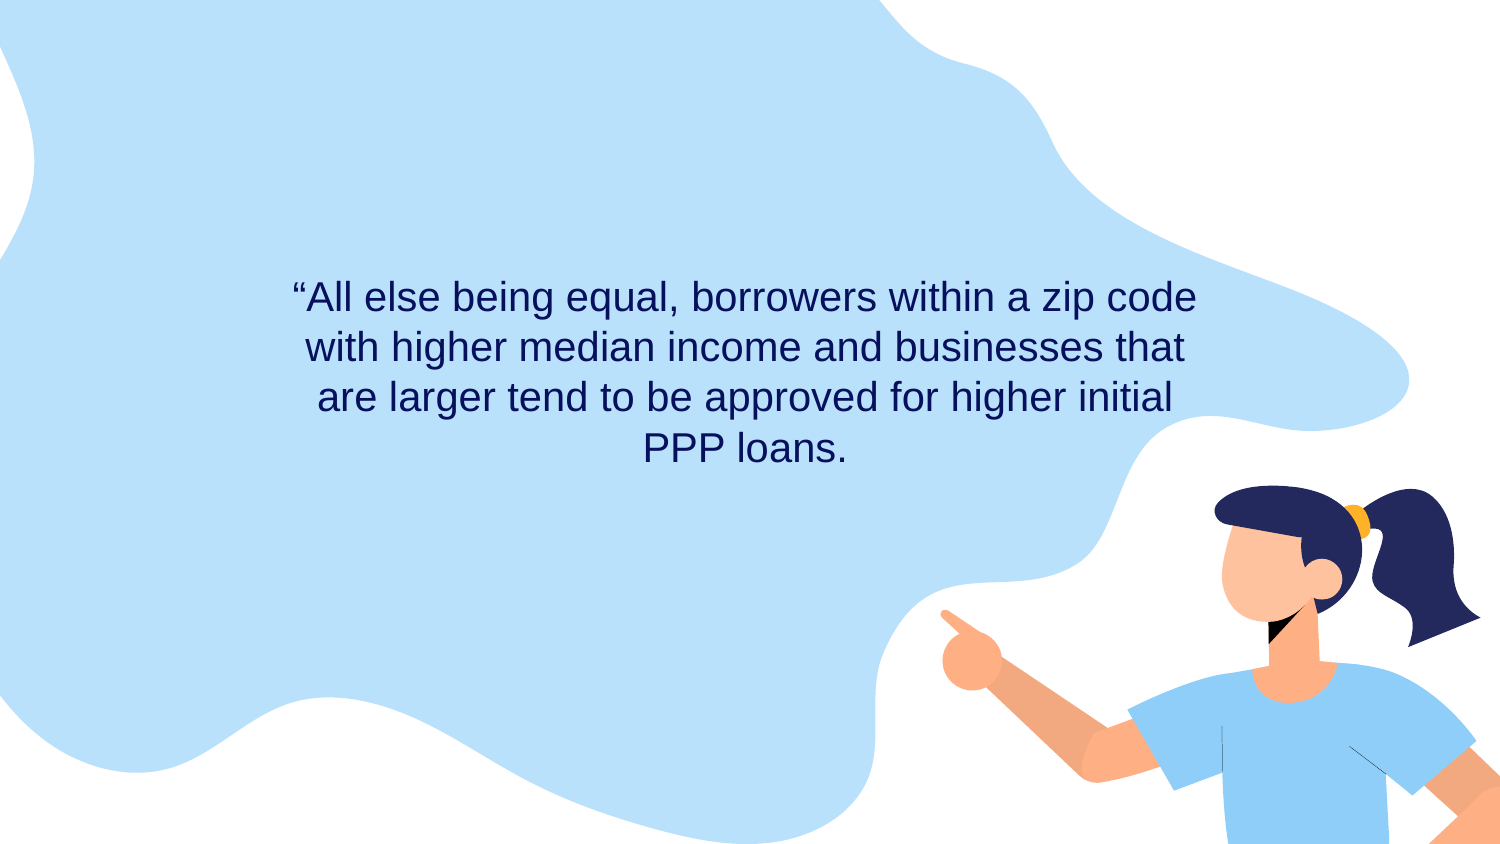

# “All else being equal, borrowers within a zip code with higher median income and businesses that are larger tend to be approved for higher initial PPP loans.